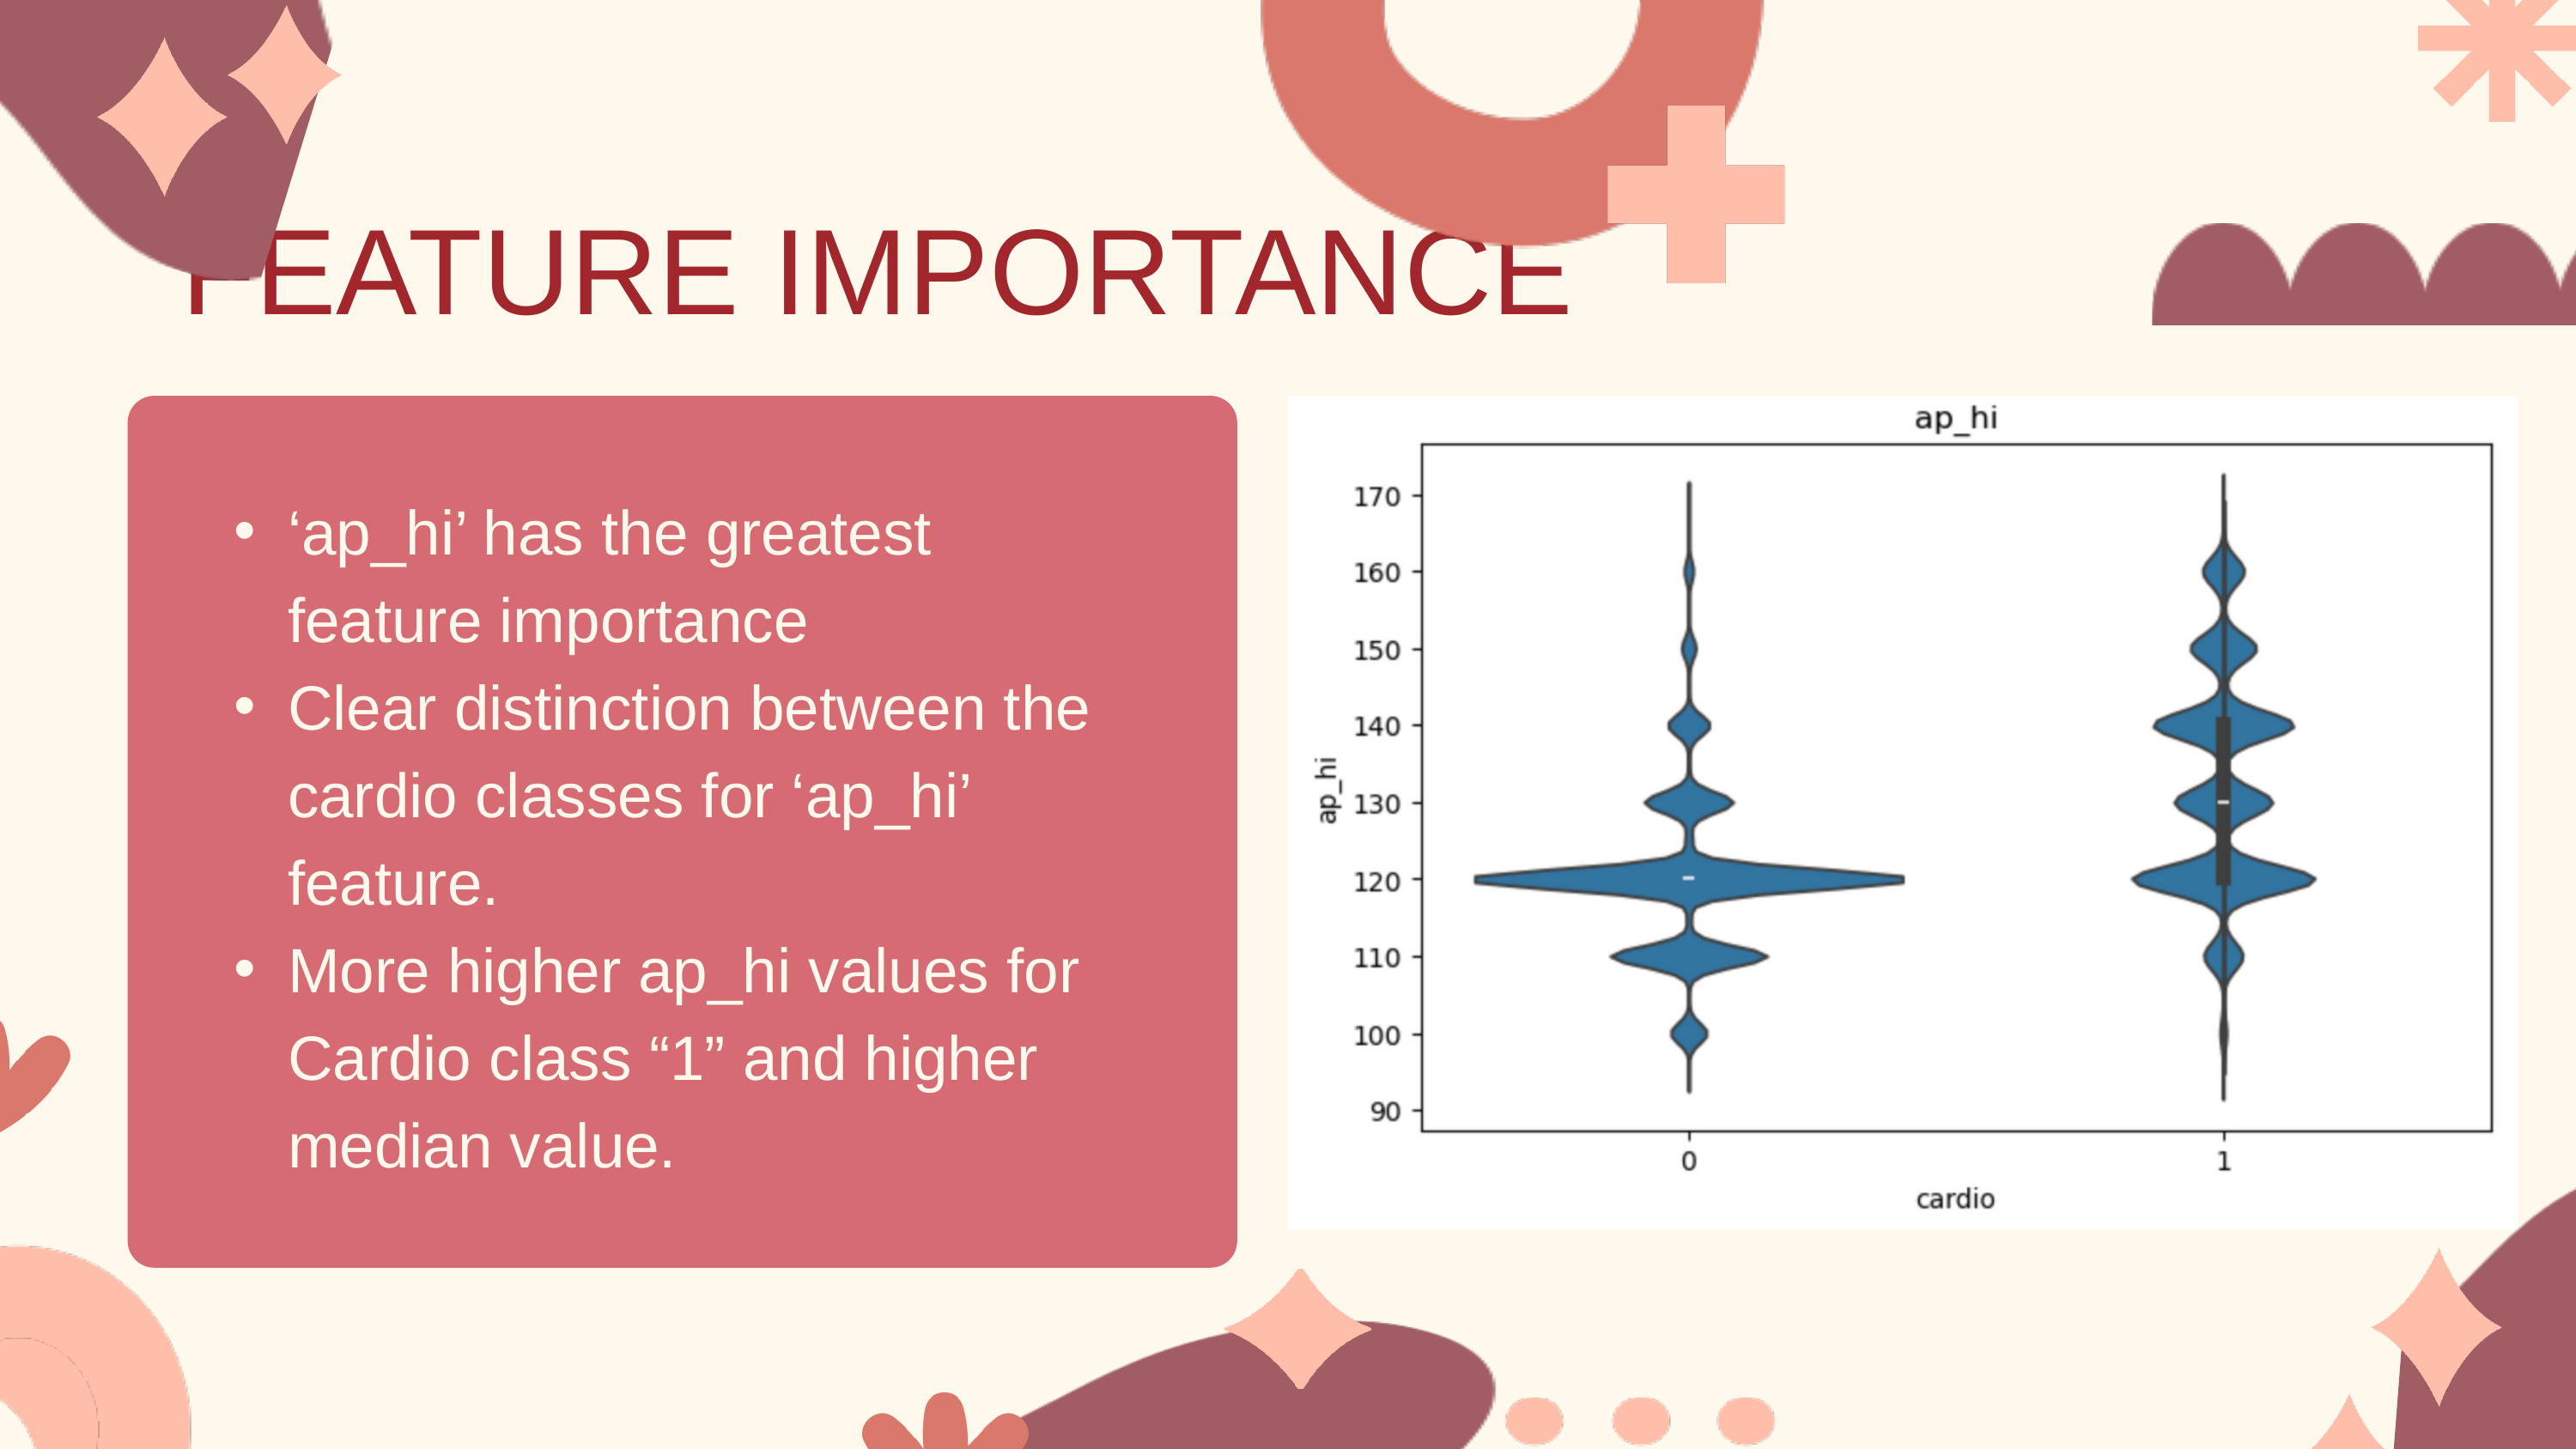

FEATURE IMPORTANCE

‘ap_hi’ has the greatest feature importance
Clear distinction between the cardio classes for ‘ap_hi’ feature.
More higher ap_hi values for Cardio class “1” and higher median value.